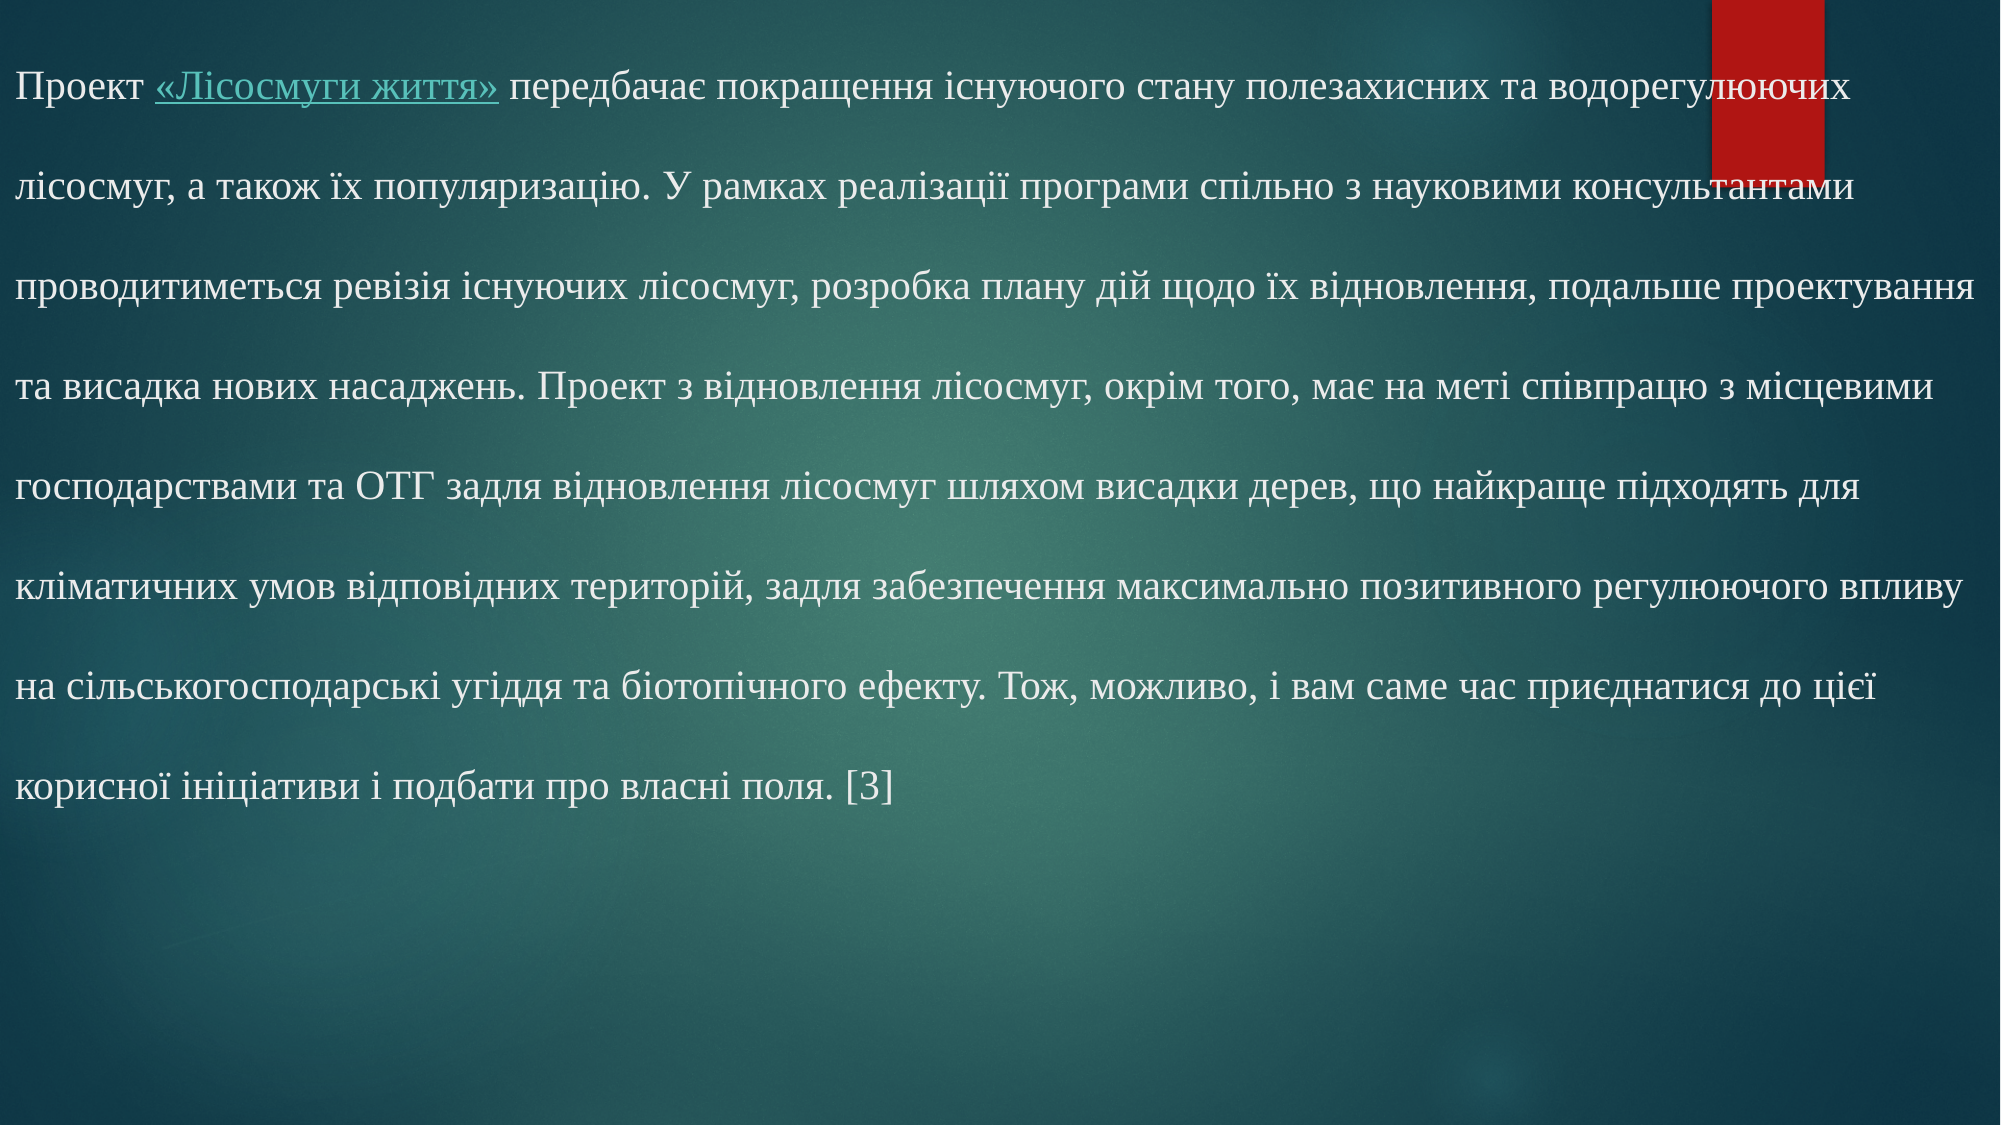

# Проект «Лісосмуги життя» передбачає покращення існуючого стану полезахисних та водорегулюючих лісосмуг, а також їх популяризацію. У рамках реалізації програми спільно з науковими консультантами проводитиметься ревізія існуючих лісосмуг, розробка плану дій щодо їх відновлення, подальше проектування та висадка нових насаджень. Проект з відновлення лісосмуг, окрім того, має на меті співпрацю з місцевими господарствами та ОТГ задля відновлення лісосмуг шляхом висадки дерев, що найкраще підходять для кліматичних умов відповідних територій, задля забезпечення максимально позитивного регулюючого впливу на сільськогосподарські угіддя та біотопічного ефекту. Тож, можливо, і вам саме час приєднатися до цієї корисної ініціативи і подбати про власні поля. [3]